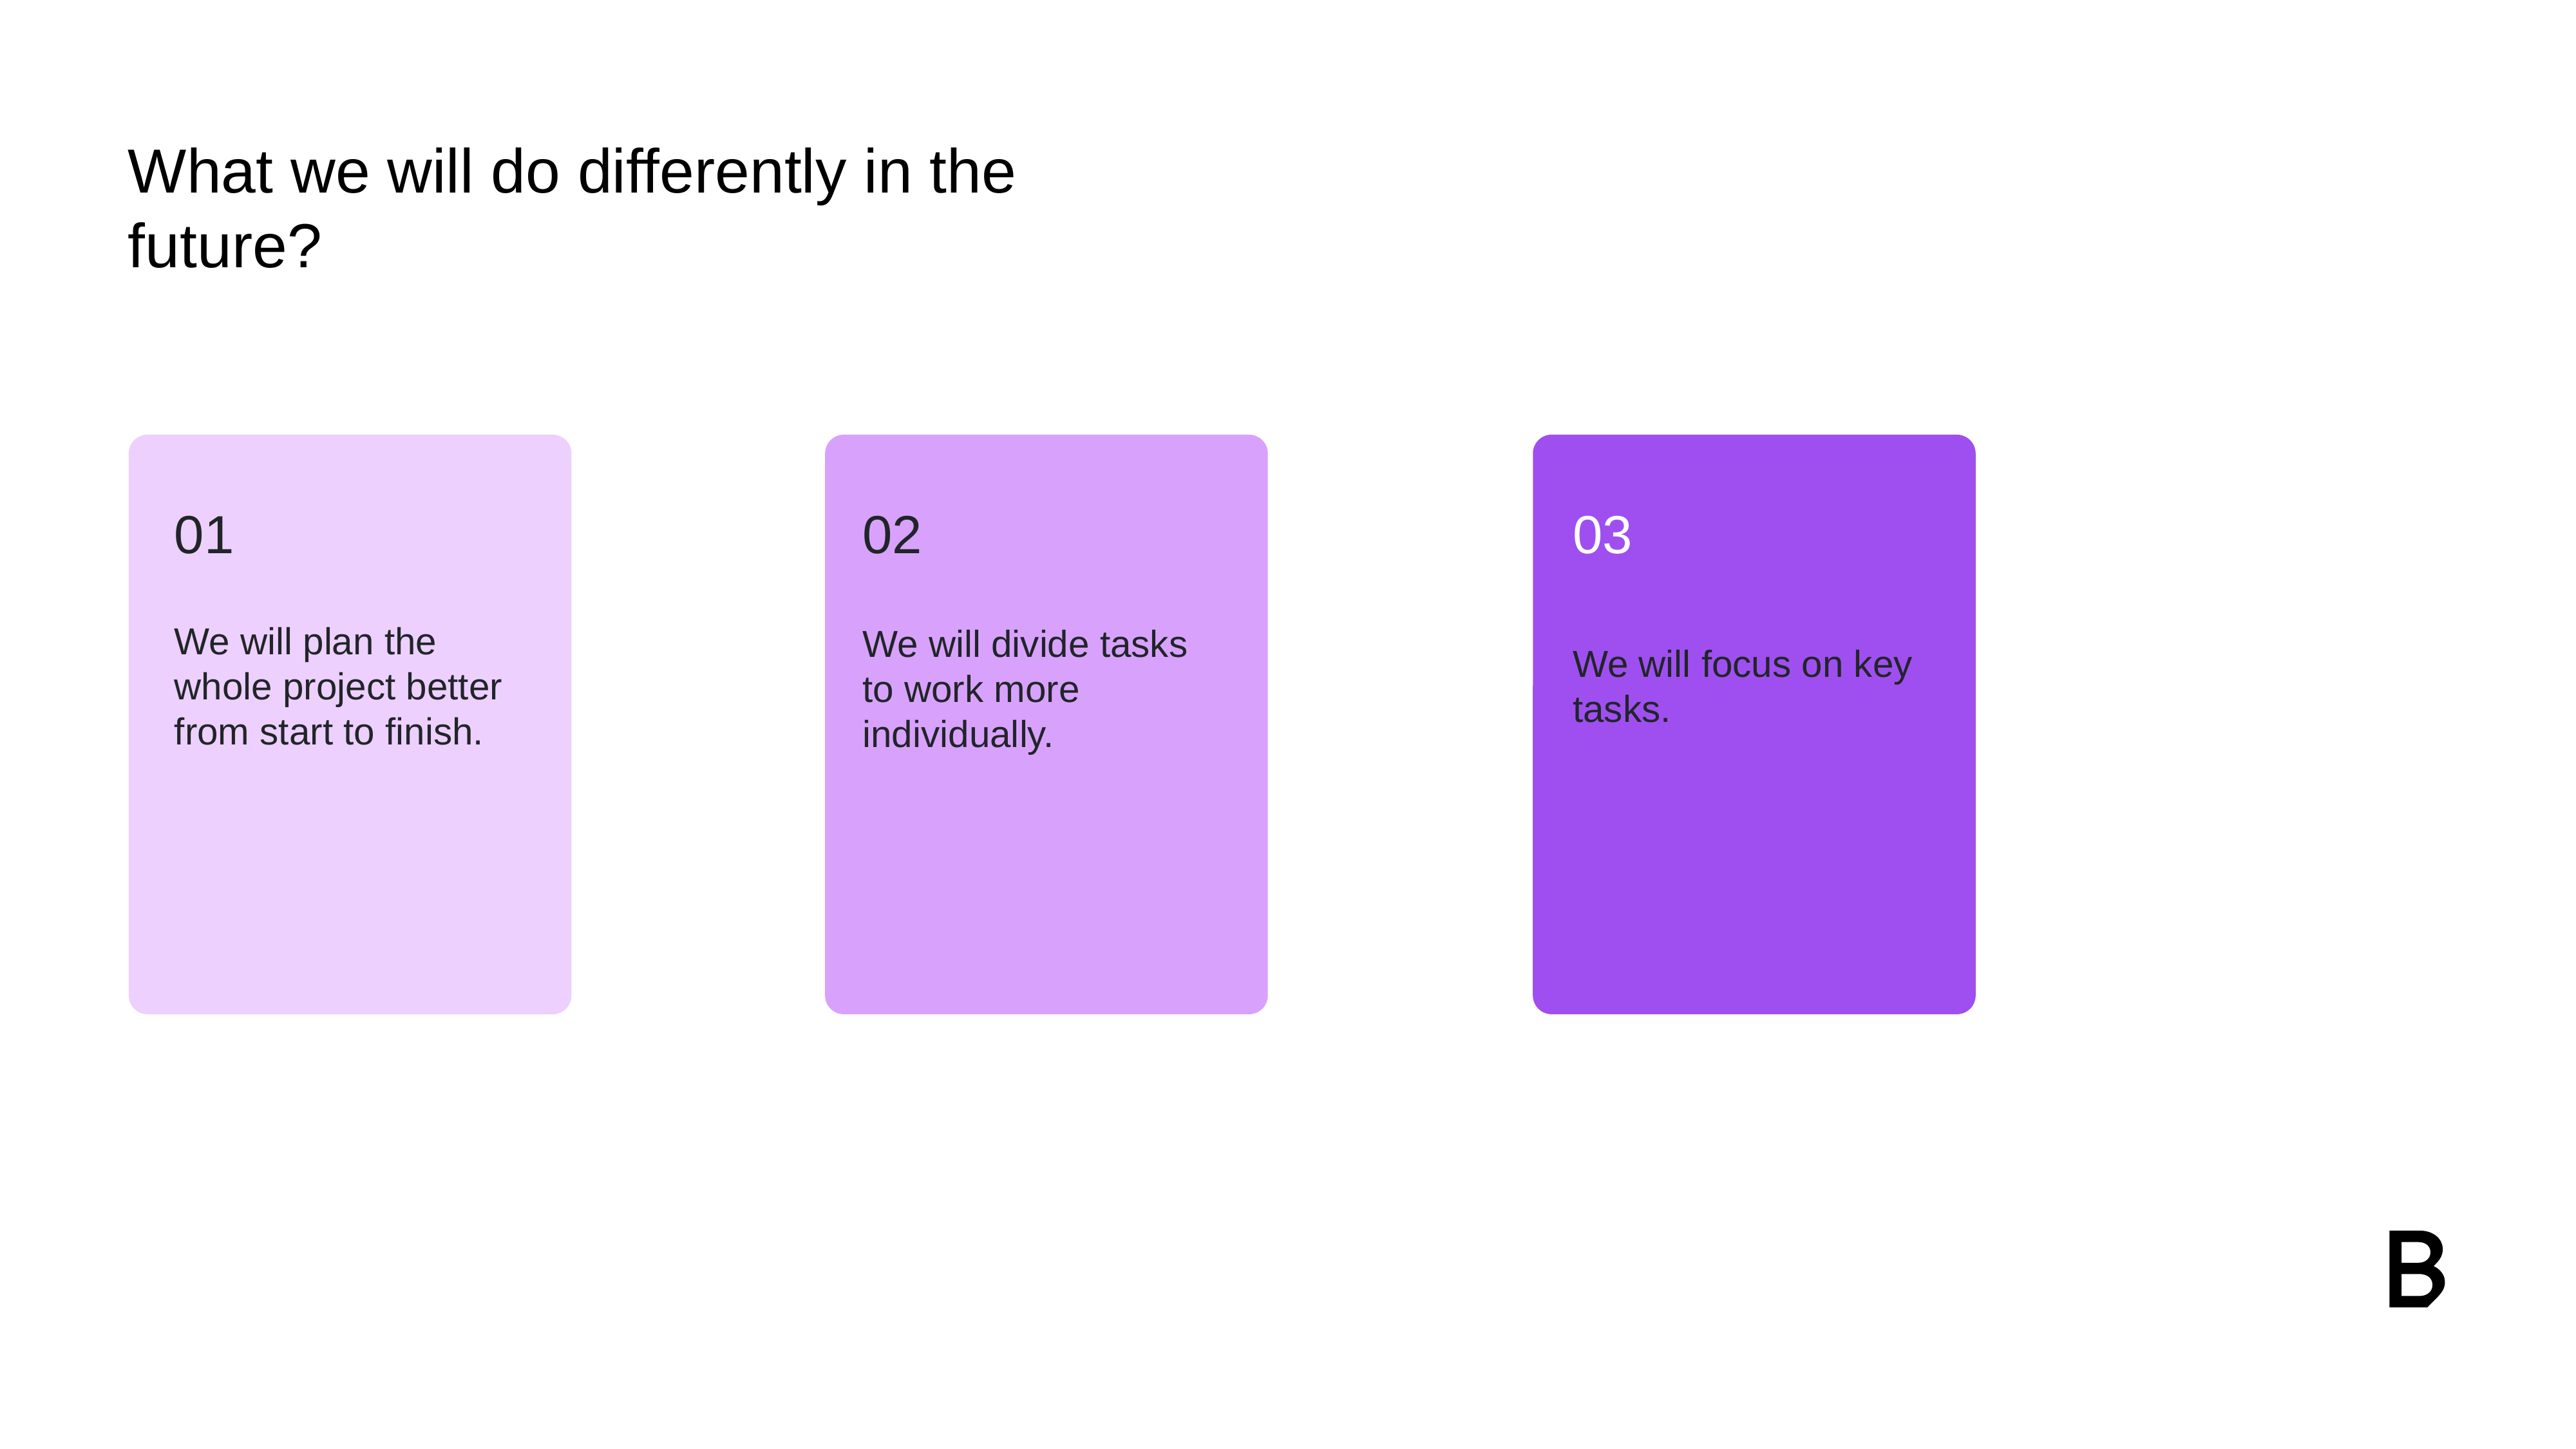

What we will do differently in the future?

01
02
03
05
[Add body text – keep it short and on point with a few lines of text]
We will plan the whole project better from start to finish.
We will divide tasks to work more individually.
We will focus on key tasks.